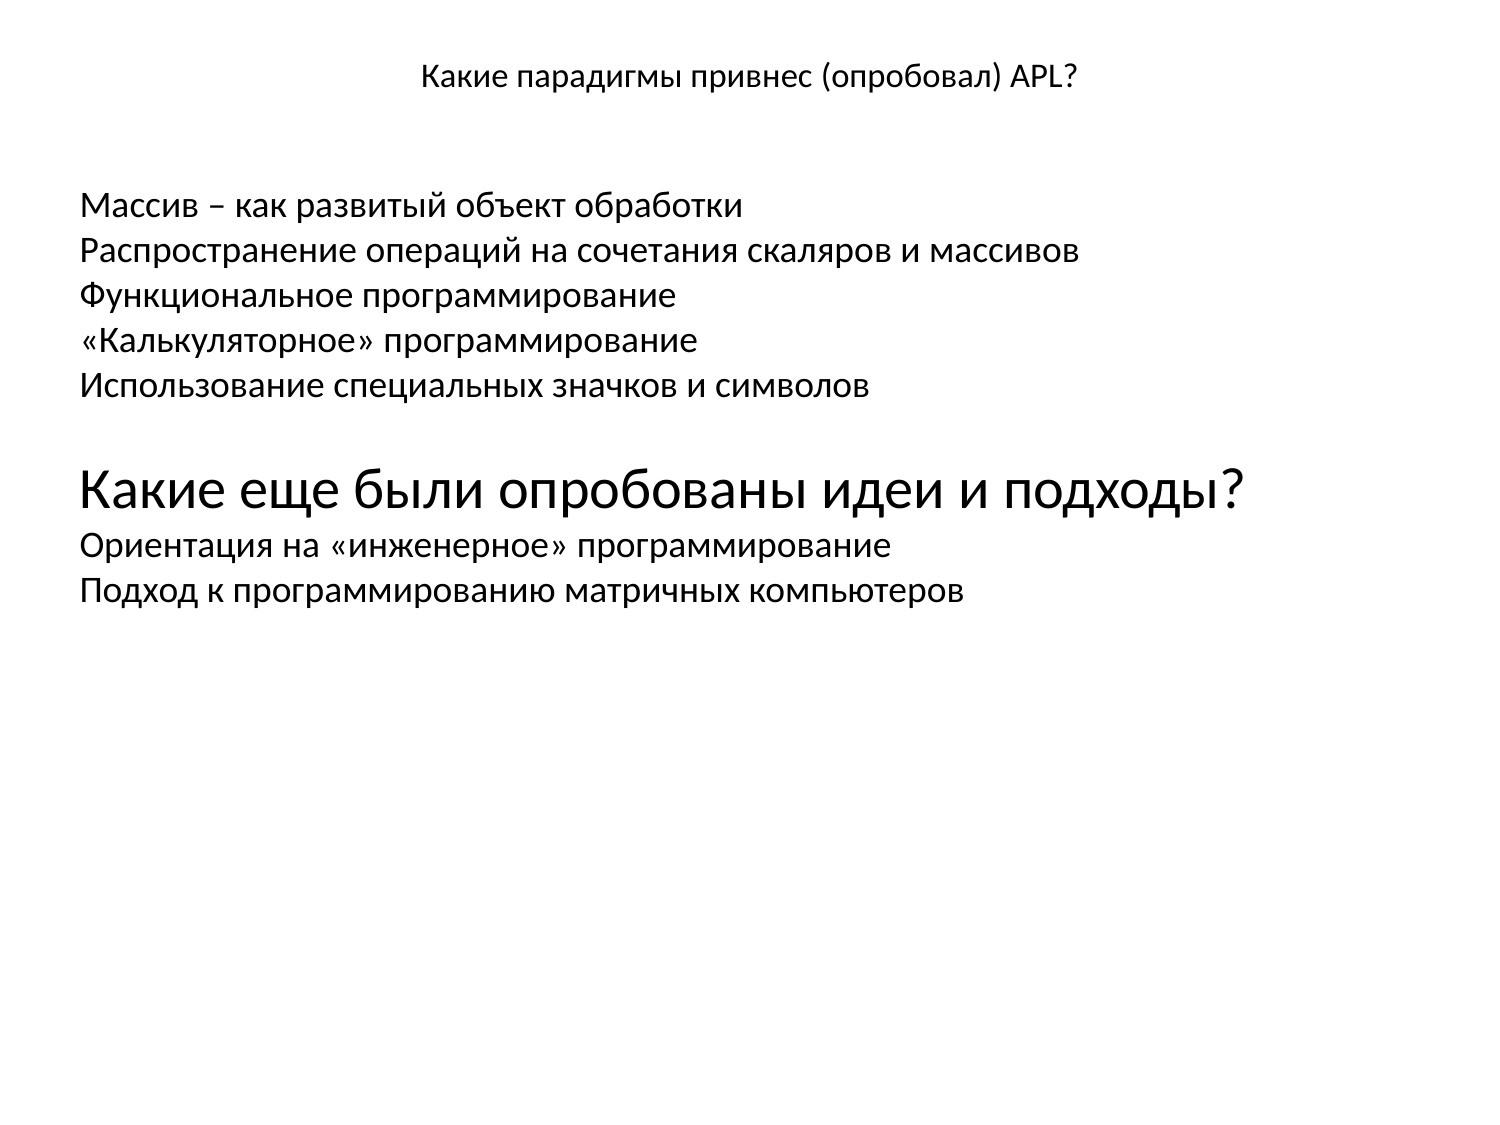

# Какие парадигмы привнес (опробовал) APL?
Массив – как развитый объект обработки
Распространение операций на сочетания скаляров и массивов
Функциональное программирование
«Калькуляторное» программирование
Использование специальных значков и символов

Какие еще были опробованы идеи и подходы?
Ориентация на «инженерное» программирование
Подход к программированию матричных компьютеров